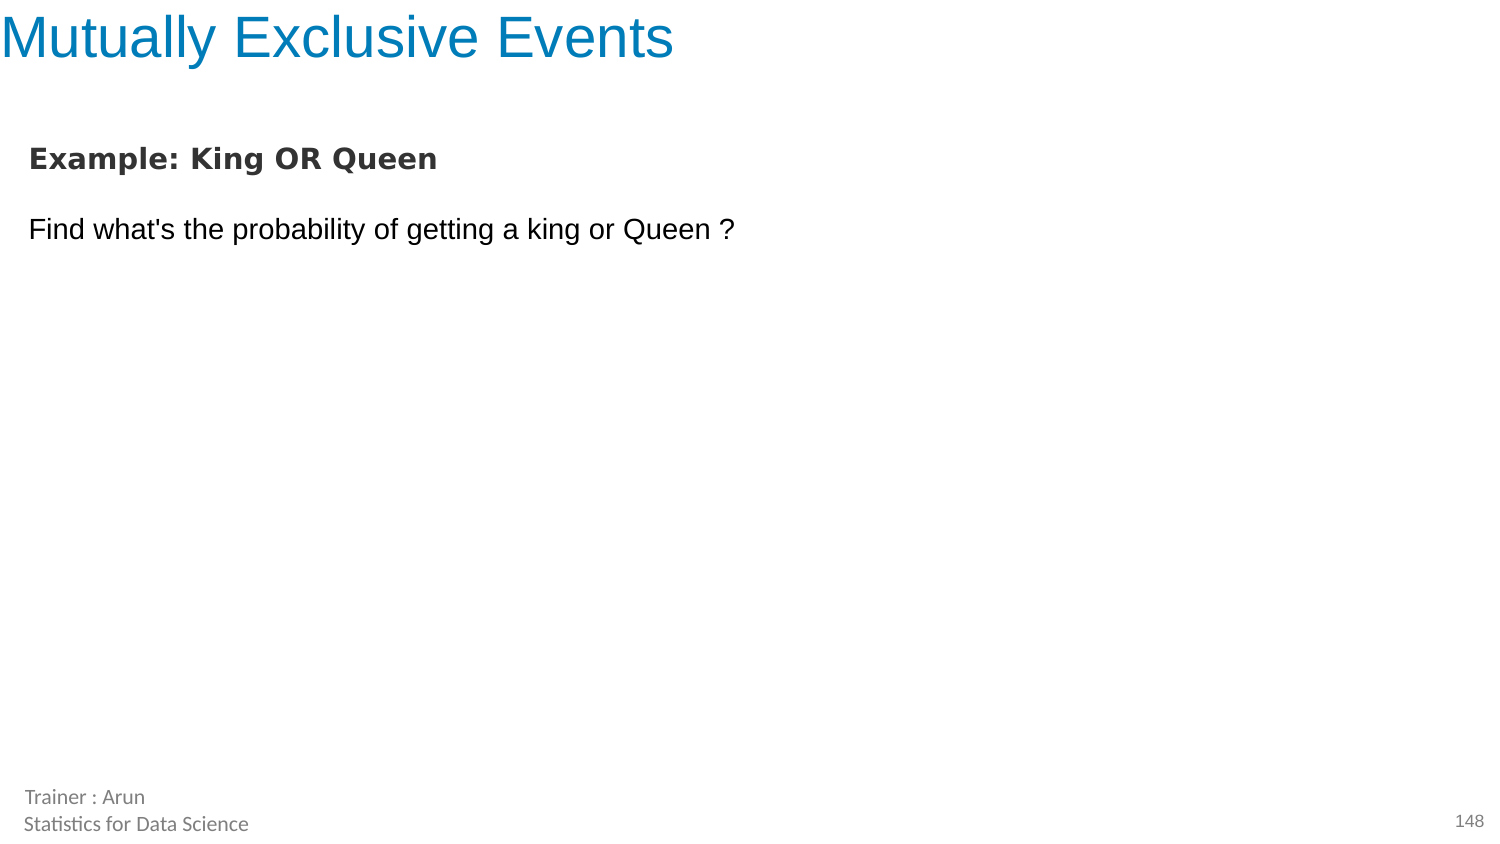

# Mutually Exclusive Events
Example: King OR Queen

Find what's the probability of getting a king or Queen ?